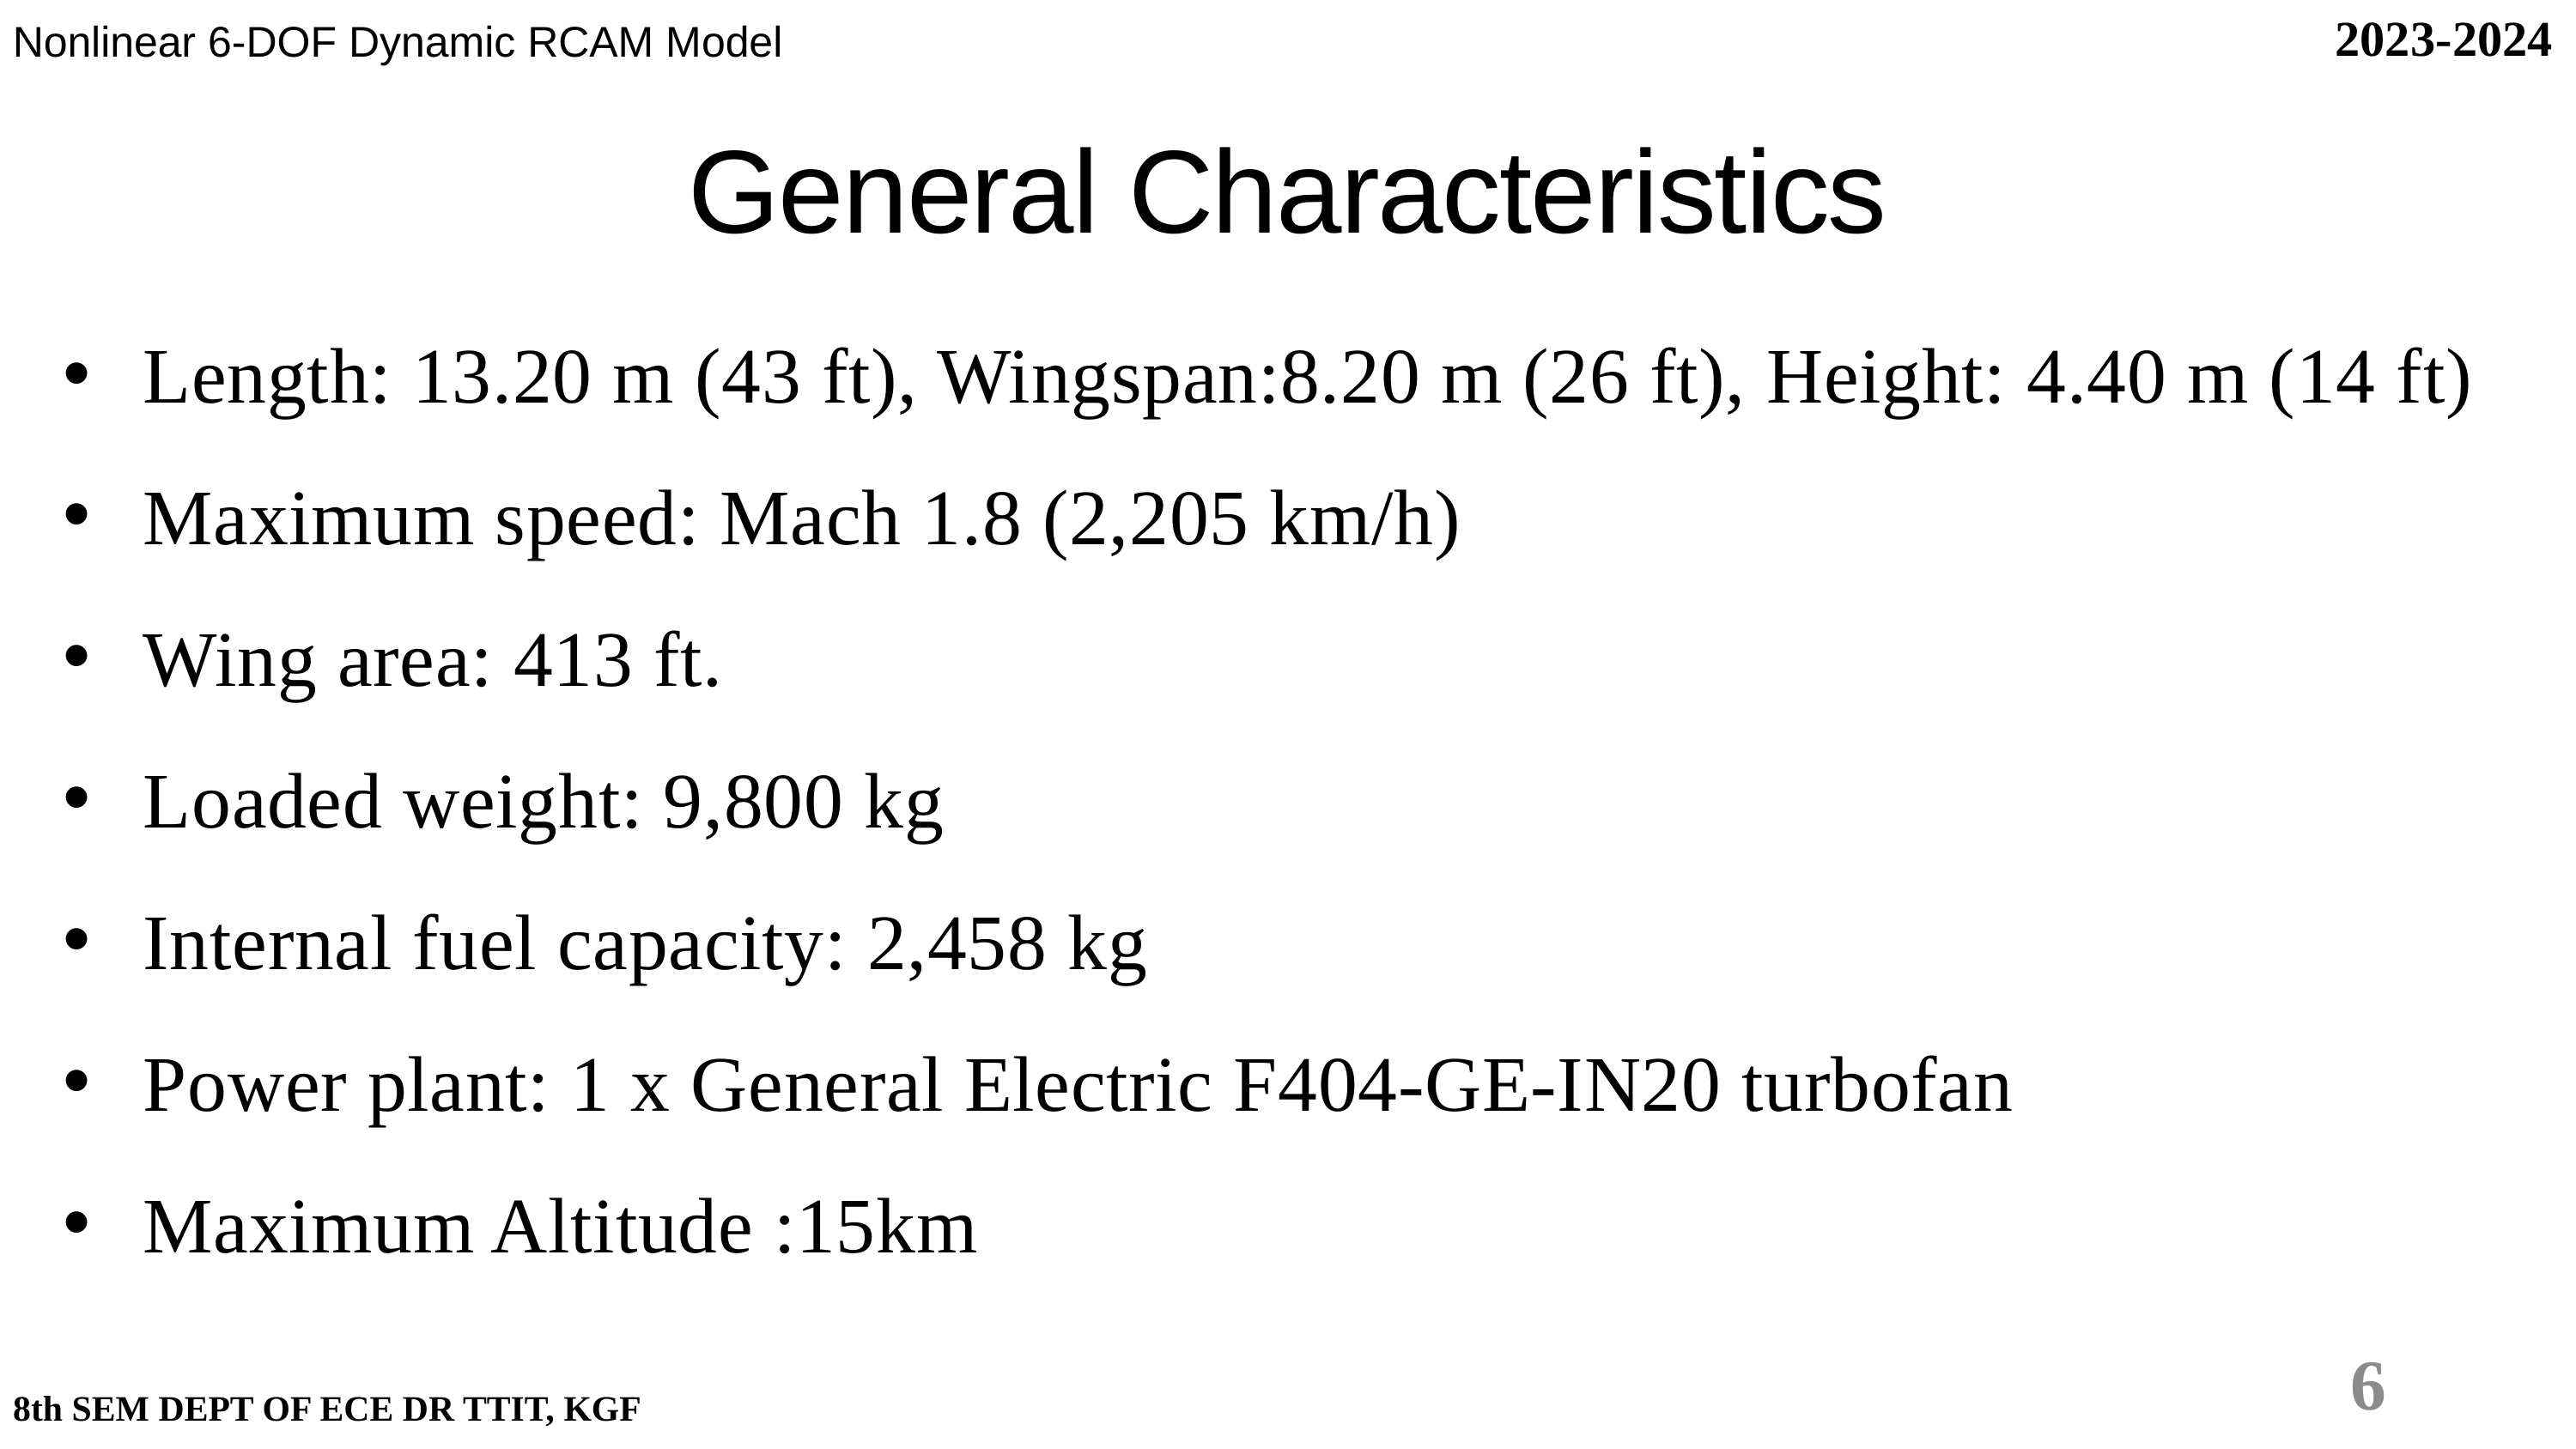

2023-2024
Nonlinear 6-DOF Dynamic RCAM Model

General Characteristics
Length: 13.20 m (43 ft), Wingspan:8.20 m (26 ft), Height: 4.40 m (14 ft)
Maximum speed: Mach 1.8 (2,205 km/h)
Wing area: 413 ft.
Loaded weight: 9,800 kg
Internal fuel capacity: 2,458 kg
Power plant: 1 x General Electric F404-GE-IN20 turbofan
Maximum Altitude :15km
6
8th SEM DEPT OF ECE DR TTIT, KGF